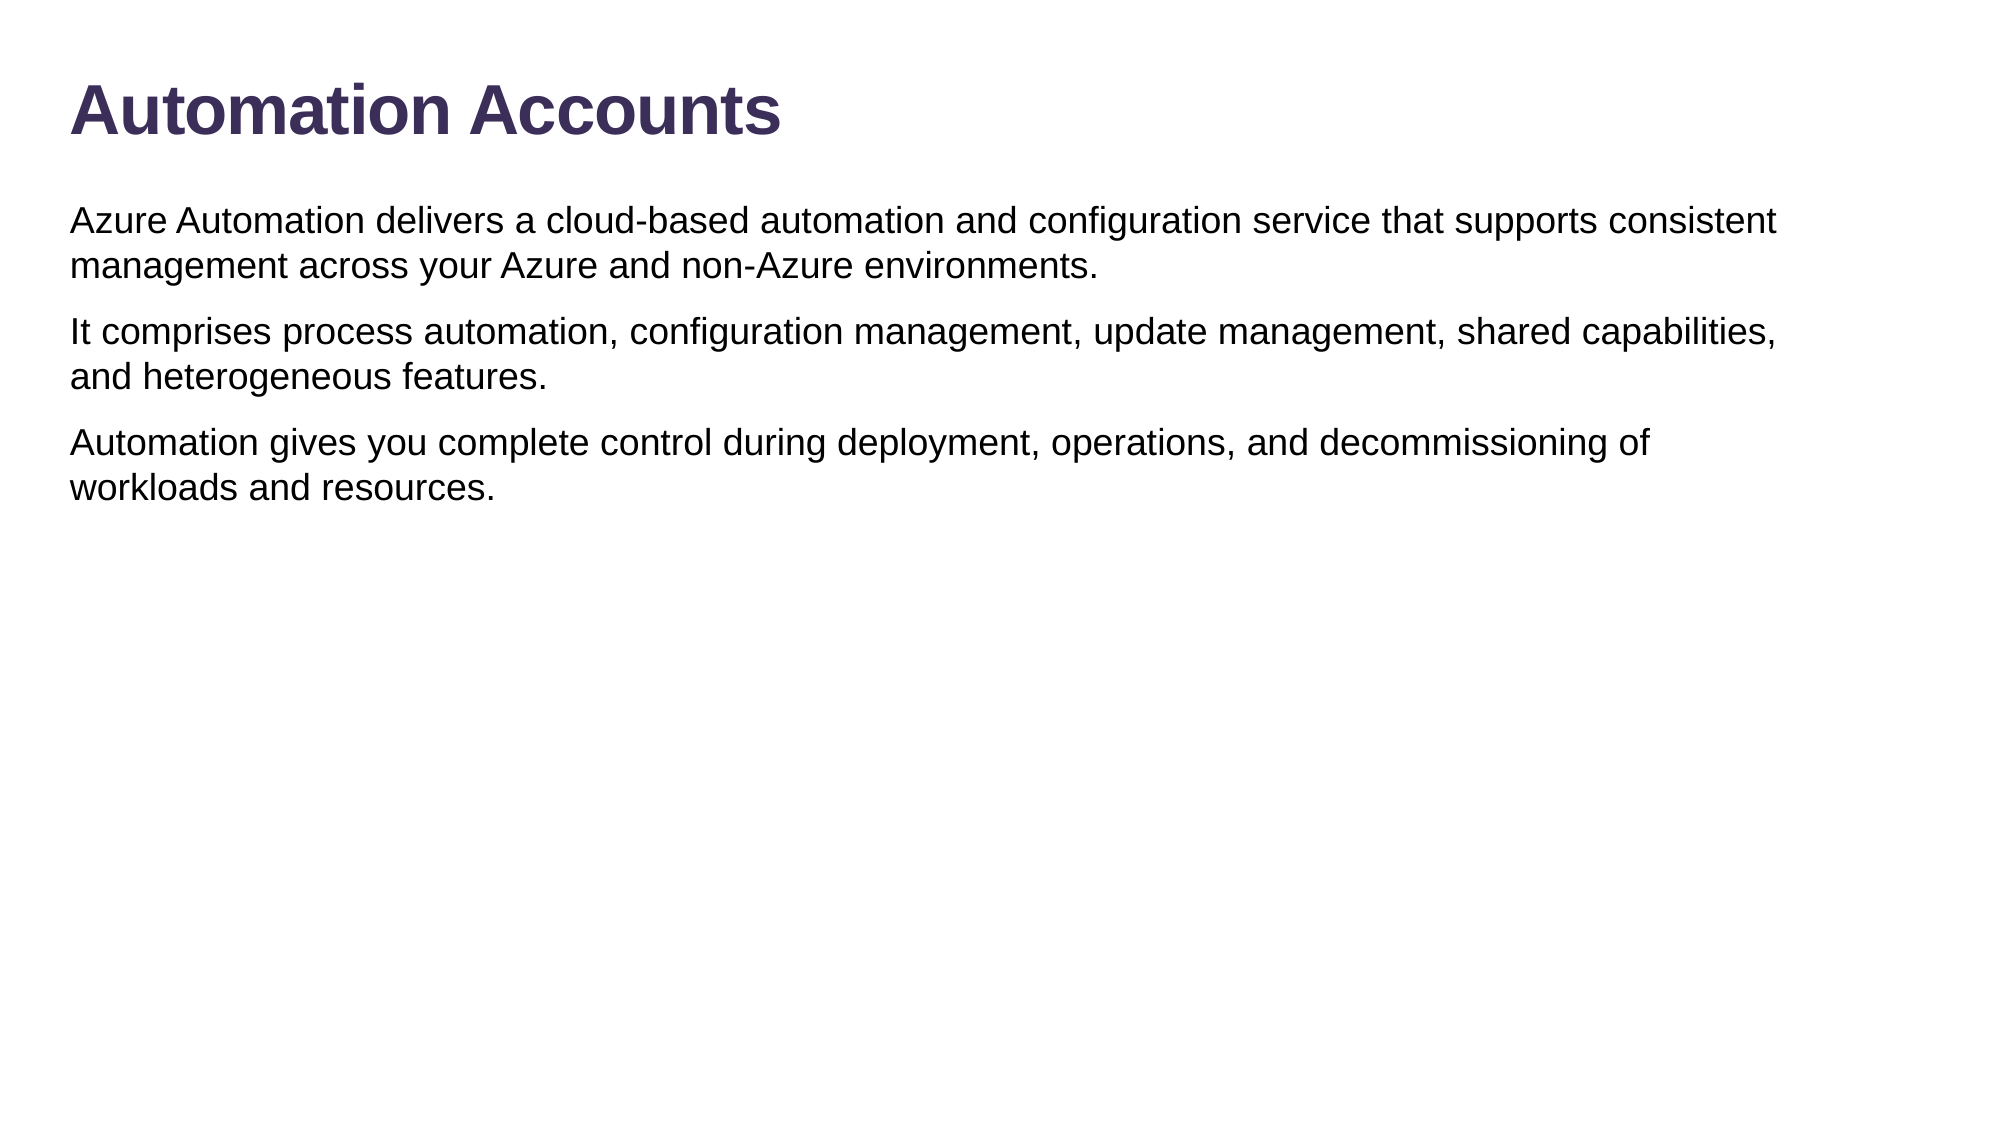

# Automation Accounts
Azure Automation delivers a cloud-based automation and configuration service that supports consistent management across your Azure and non-Azure environments.
It comprises process automation, configuration management, update management, shared capabilities, and heterogeneous features.
Automation gives you complete control during deployment, operations, and decommissioning of workloads and resources.